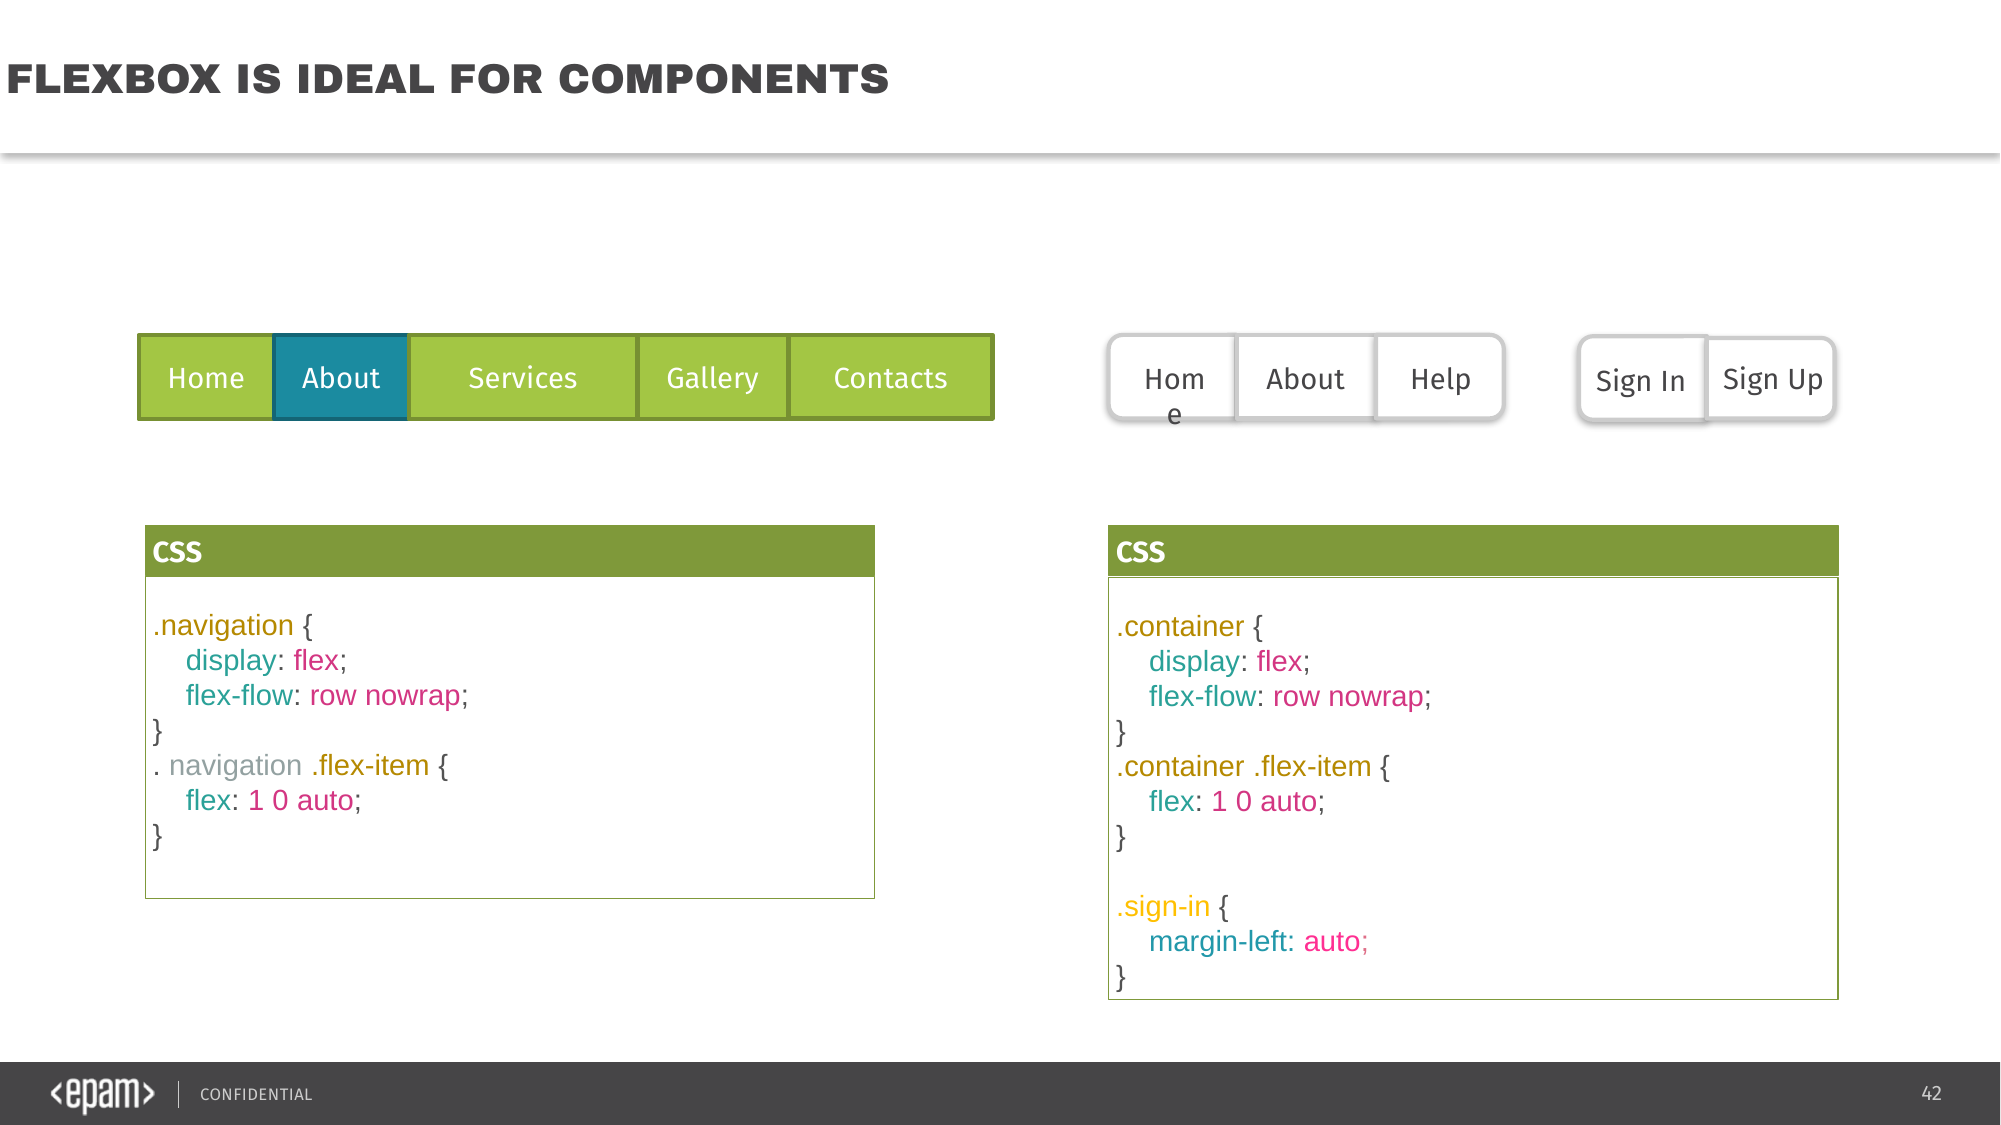

FLEXBOX IS IDEAL FOR COMPONENTS

Home
About
Help
Sign Up
Sign In

Home

About

Services

Gallery

Contacts
CSS

.navigation {
    display: flex;
    flex-flow: row nowrap;
}
. navigation .flex-item {
    flex: 1 0 auto;
}
​
CSS
​
.container {
    display: flex;
    flex-flow: row nowrap;
}
.container .flex-item {
    flex: 1 0 auto;
}

.sign-in {
    margin-left: auto;
}
42